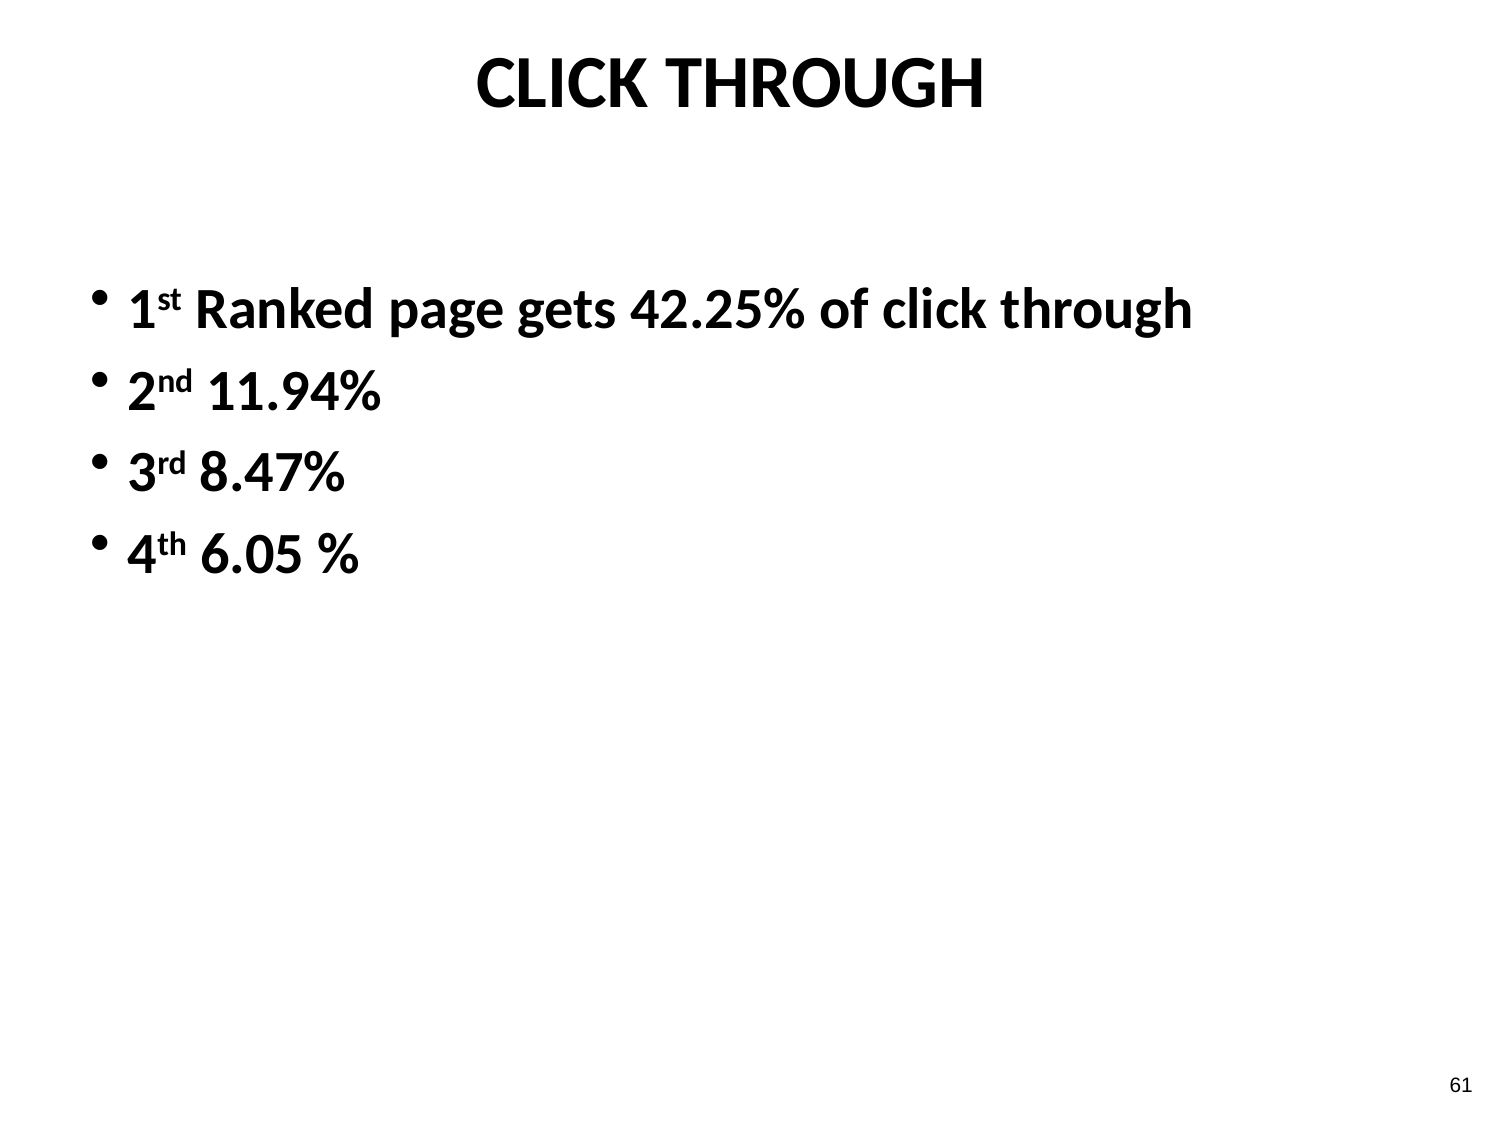

# Click Through
1st Ranked page gets 42.25% of click through
2nd 11.94%
3rd 8.47%
4th 6.05 %

61